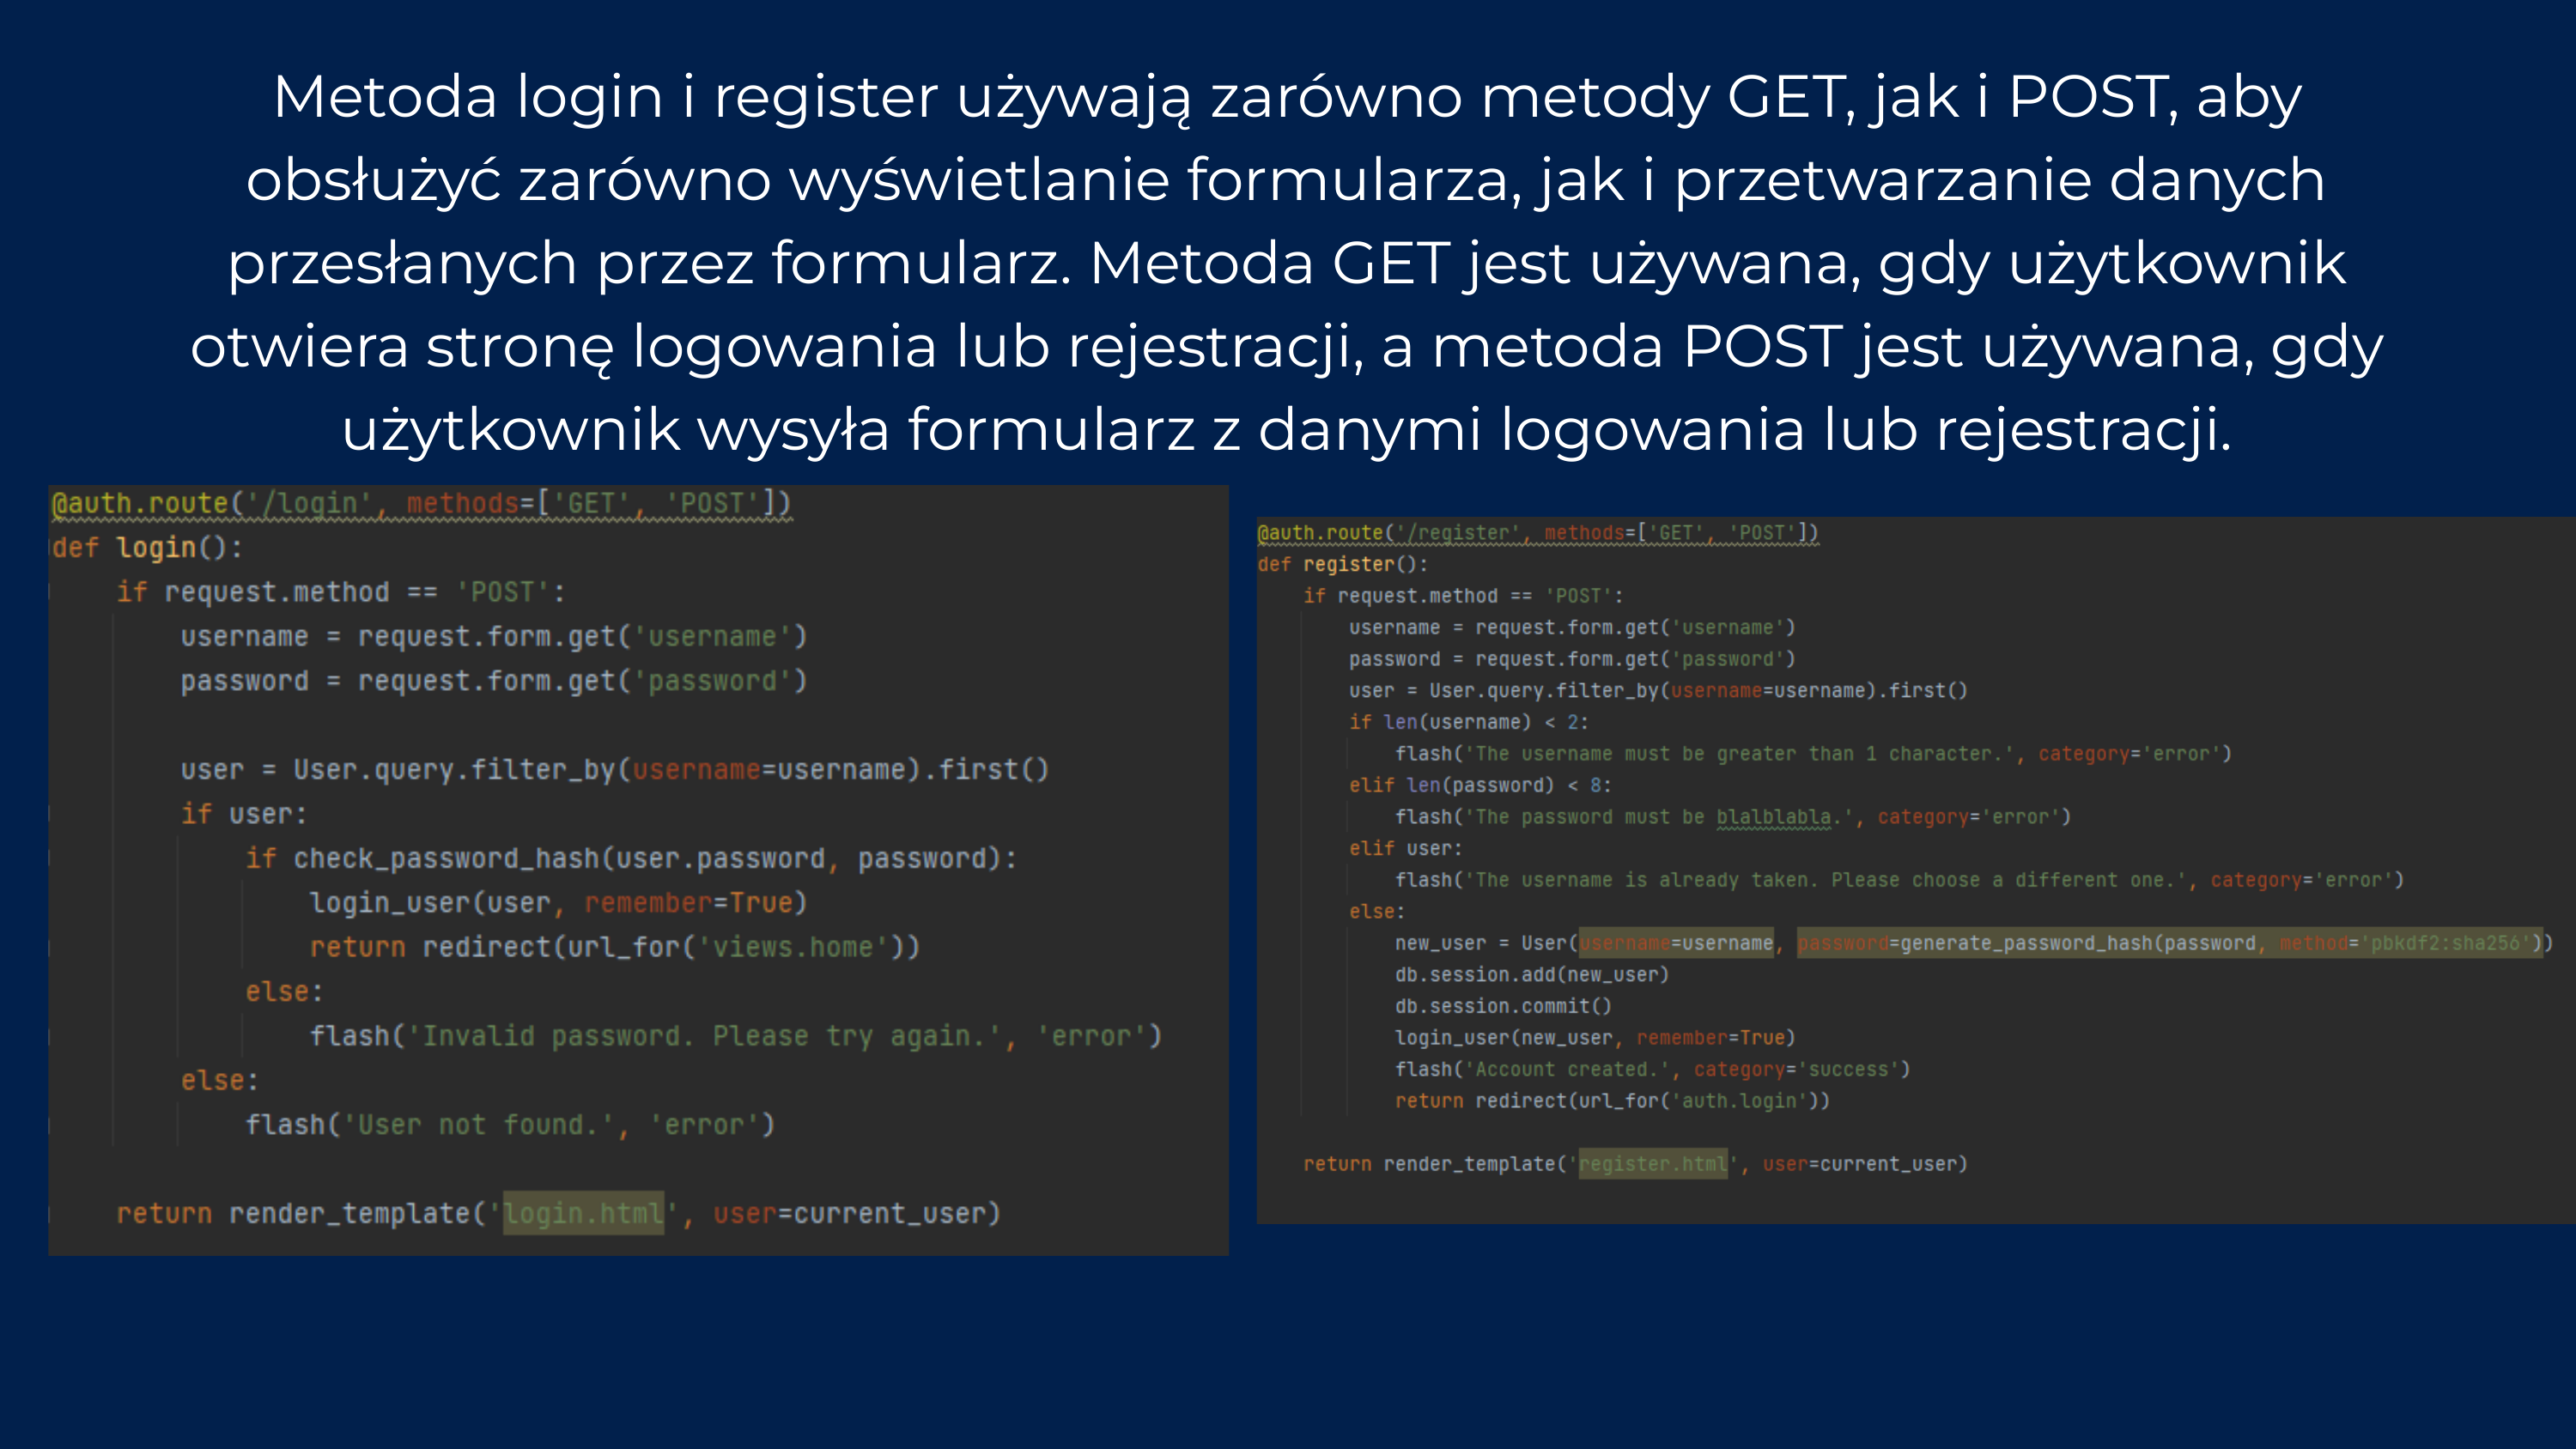

Metoda login i register używają zarówno metody GET, jak i POST, aby obsłużyć zarówno wyświetlanie formularza, jak i przetwarzanie danych przesłanych przez formularz. Metoda GET jest używana, gdy użytkownik otwiera stronę logowania lub rejestracji, a metoda POST jest używana, gdy użytkownik wysyła formularz z danymi logowania lub rejestracji.